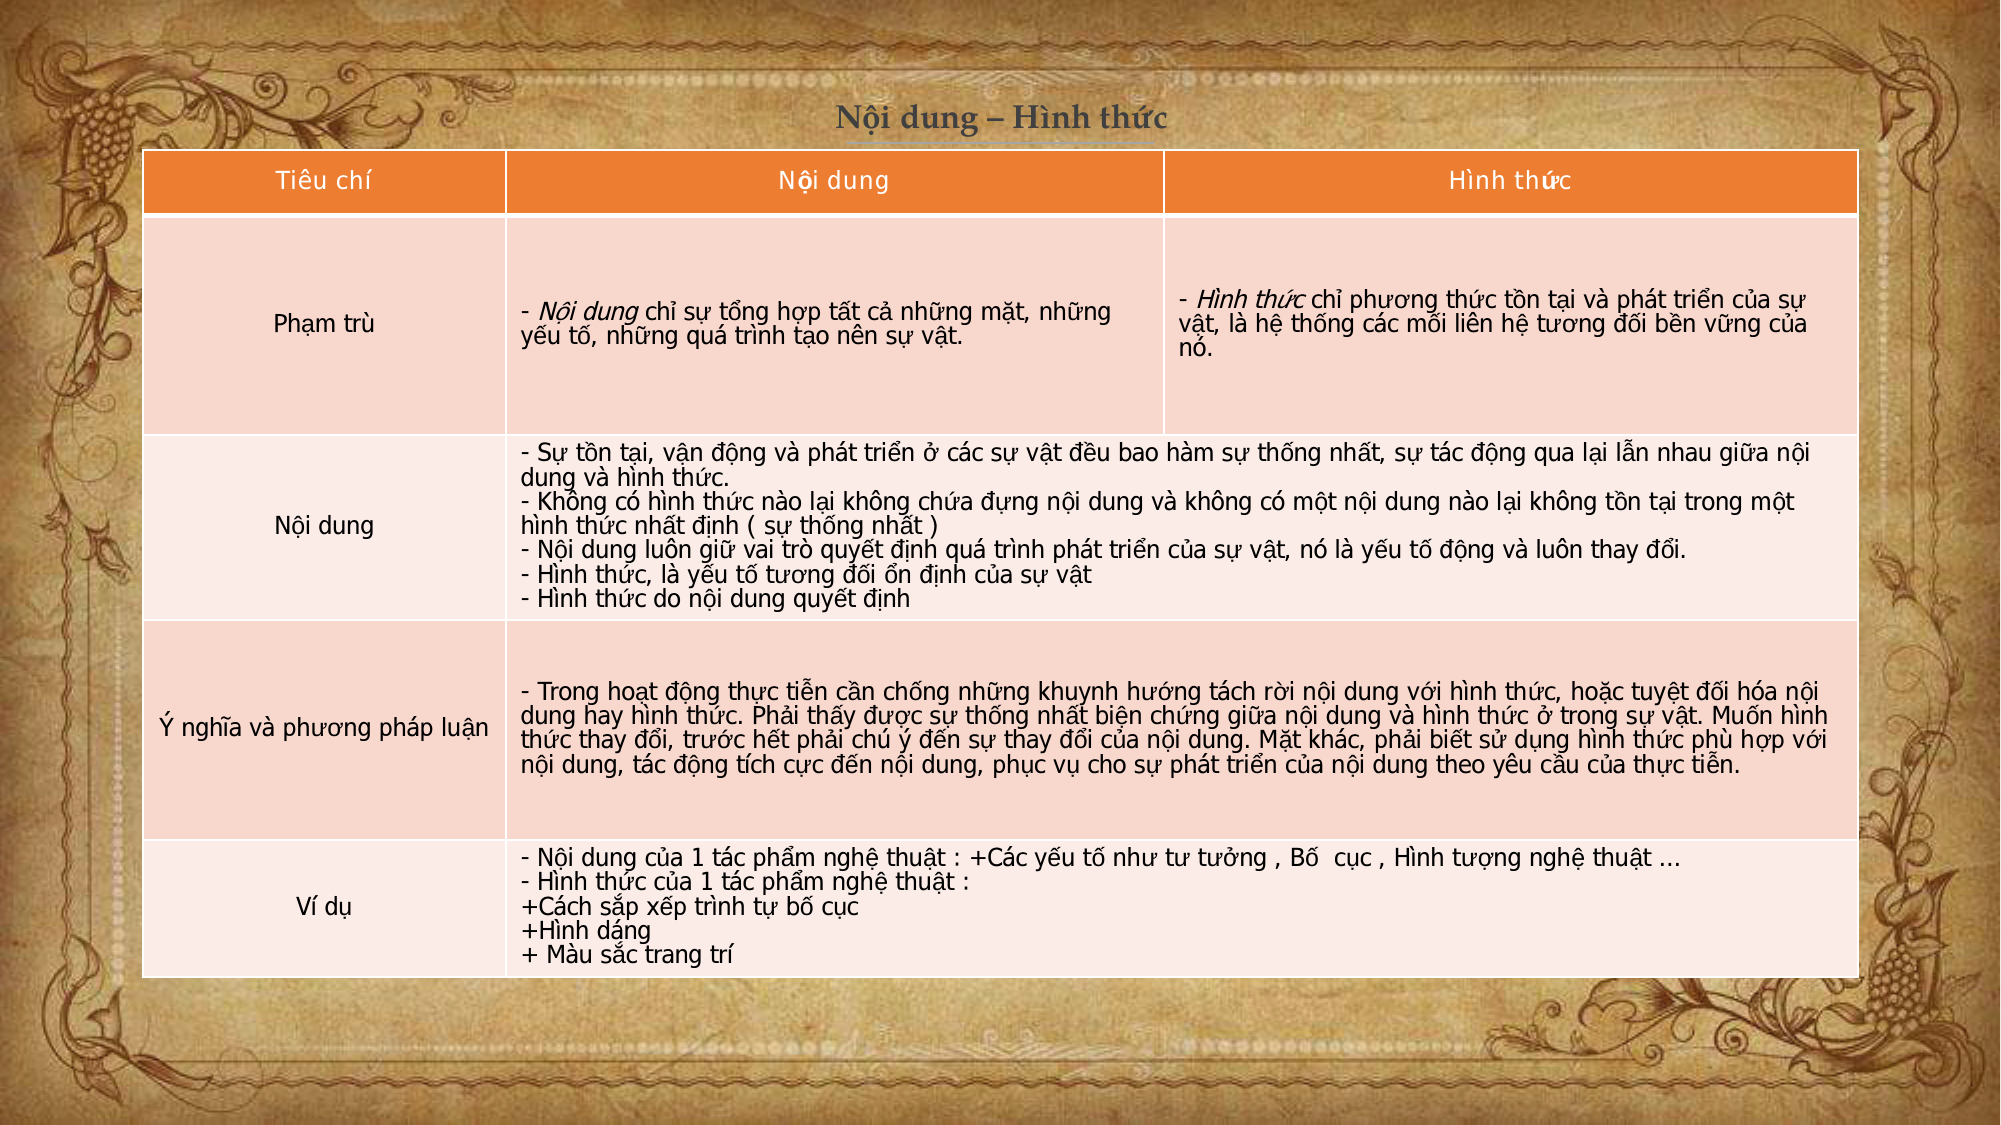

Nội dung – Hình thức
| Tiêu chí | Nội dung | Hình thức |
| --- | --- | --- |
| Phạm trù | - Nội dung chỉ sự tổng hợp tất cả những mặt, những yếu tố, những quá trình tạo nên sự vật. | - Hình thức chỉ phương thức tồn tại và phát triển của sự vật, là hệ thống các mối liên hệ tương đối bền vững của nó. |
| Nội dung | - Sự tồn tại, vận động và phát triển ở các sự vật đều bao hàm sự thống nhất, sự tác động qua lại lẫn nhau giữa nội dung và hình thức. - Không có hình thức nào lại không chứa đựng nội dung và không có một nội dung nào lại không tồn tại trong một hình thức nhất định ( sự thống nhất ) - Nội dung luôn giữ vai trò quyết định quá trình phát triển của sự vật, nó là yếu tố động và luôn thay đổi. - Hình thức, là yếu tố tương đối ổn định của sự vật - Hình thức do nội dung quyết định |  |
| Ý nghĩa và phương pháp luận | - Trong hoạt động thực tiễn cần chống những khuynh hướng tách rời nội dung với hình thức, hoặc tuyệt đối hóa nội dung hay hình thức. Phải thấy được sự thống nhất biện chứng giữa nội dung và hình thức ở trong sự vật. Muốn hình thức thay đổi, trước hết phải chú ý đến sự thay đổi của nội dung. Mặt khác, phải biết sử dụng hình thức phù hợp với nội dung, tác động tích cực đến nội dung, phục vụ cho sự phát triển của nội dung theo yêu cầu của thực tiễn. |  |
| Ví dụ | - Nội dung của 1 tác phẩm nghệ thuật : +Các yếu tố như tư tưởng , Bố cục , Hình tượng nghệ thuật ... - Hình thức của 1 tác phẩm nghệ thuật : +Cách sắp xếp trình tự bố cục +Hình dáng + Màu sắc trang trí |  |